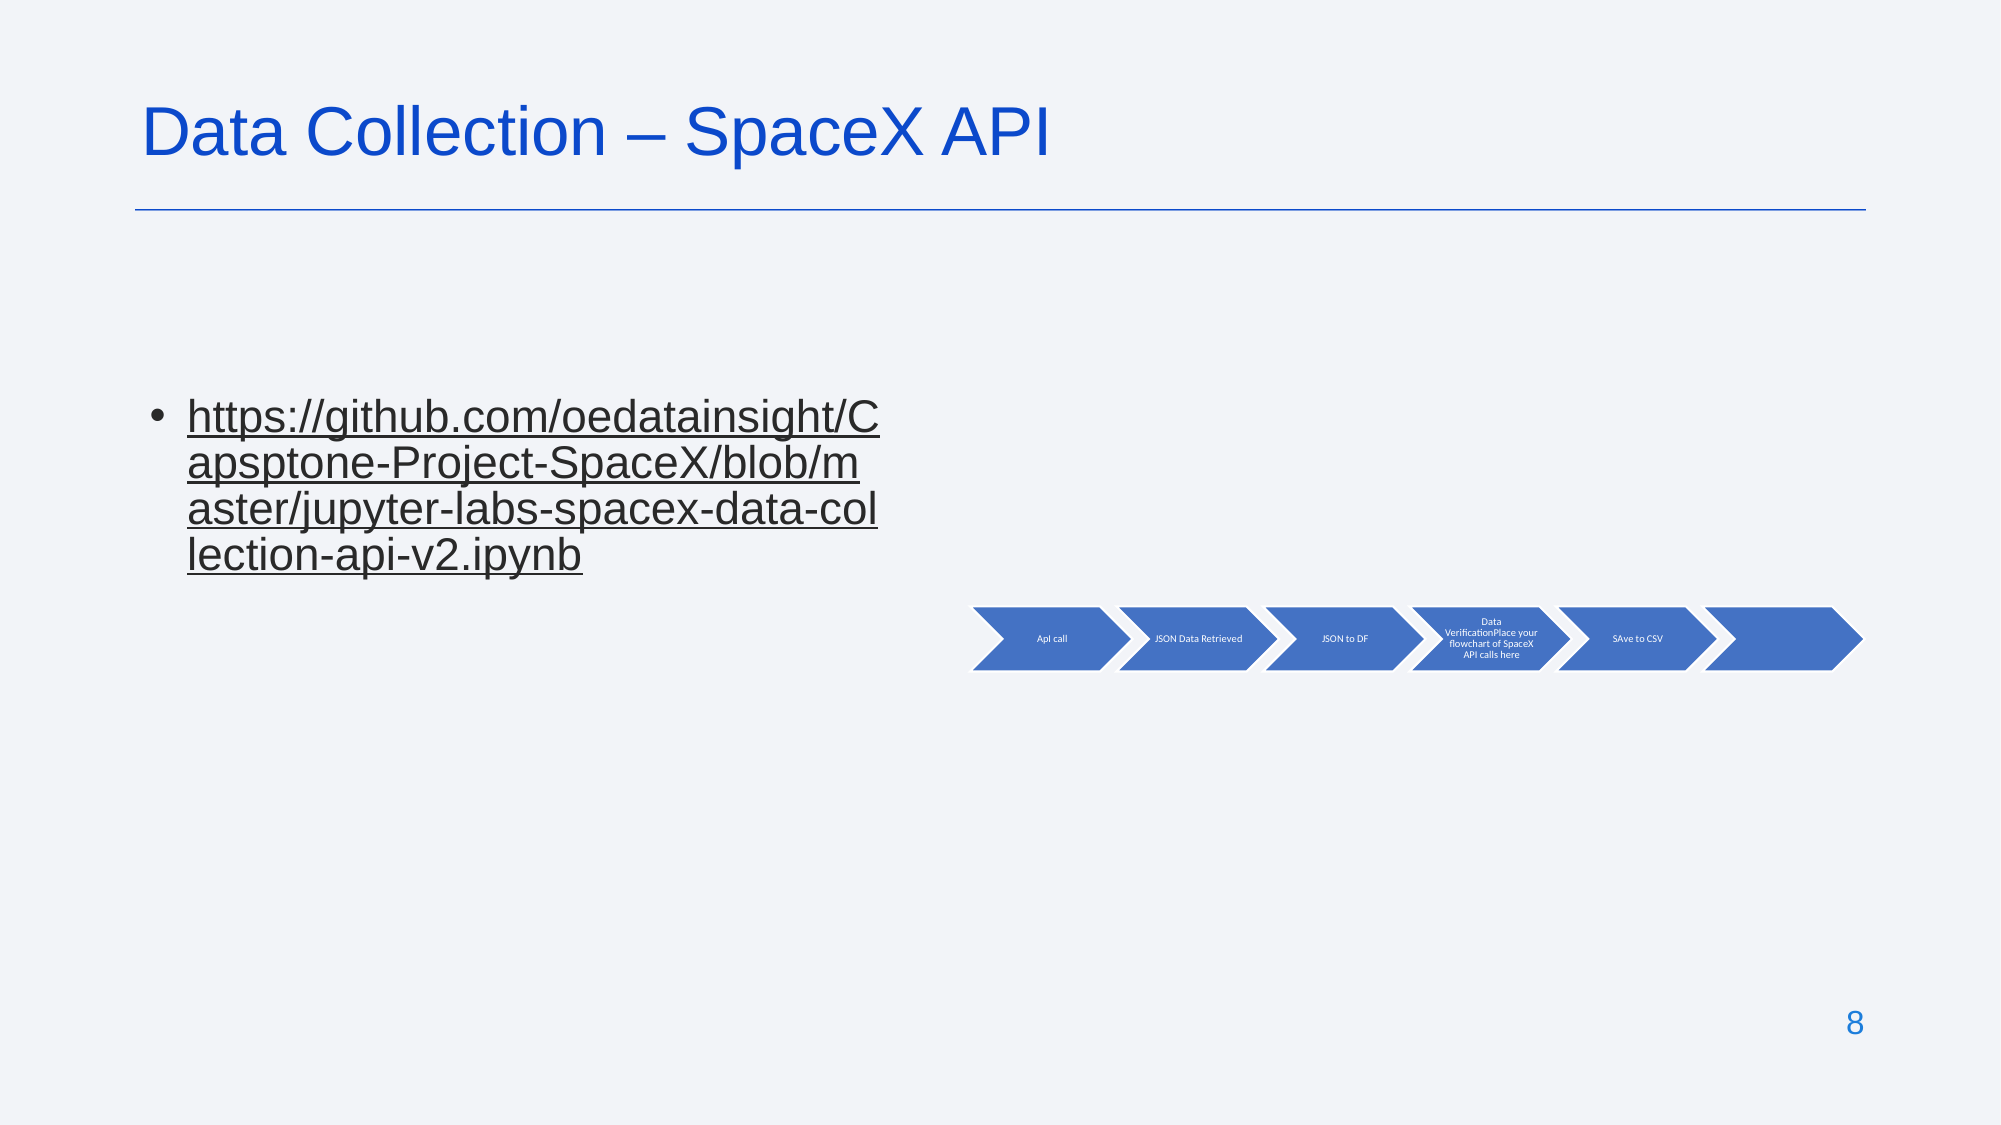

Data Collection – SpaceX API
ApI call
JSON Data Retrieved
JSON to DF
Data VerificationPlace your flowchart of SpaceX API calls here
SAve to CSV

https://github.com/oedatainsight/Capsptone-Project-SpaceX/blob/master/jupyter-labs-spacex-data-collection-api-v2.ipynb

8